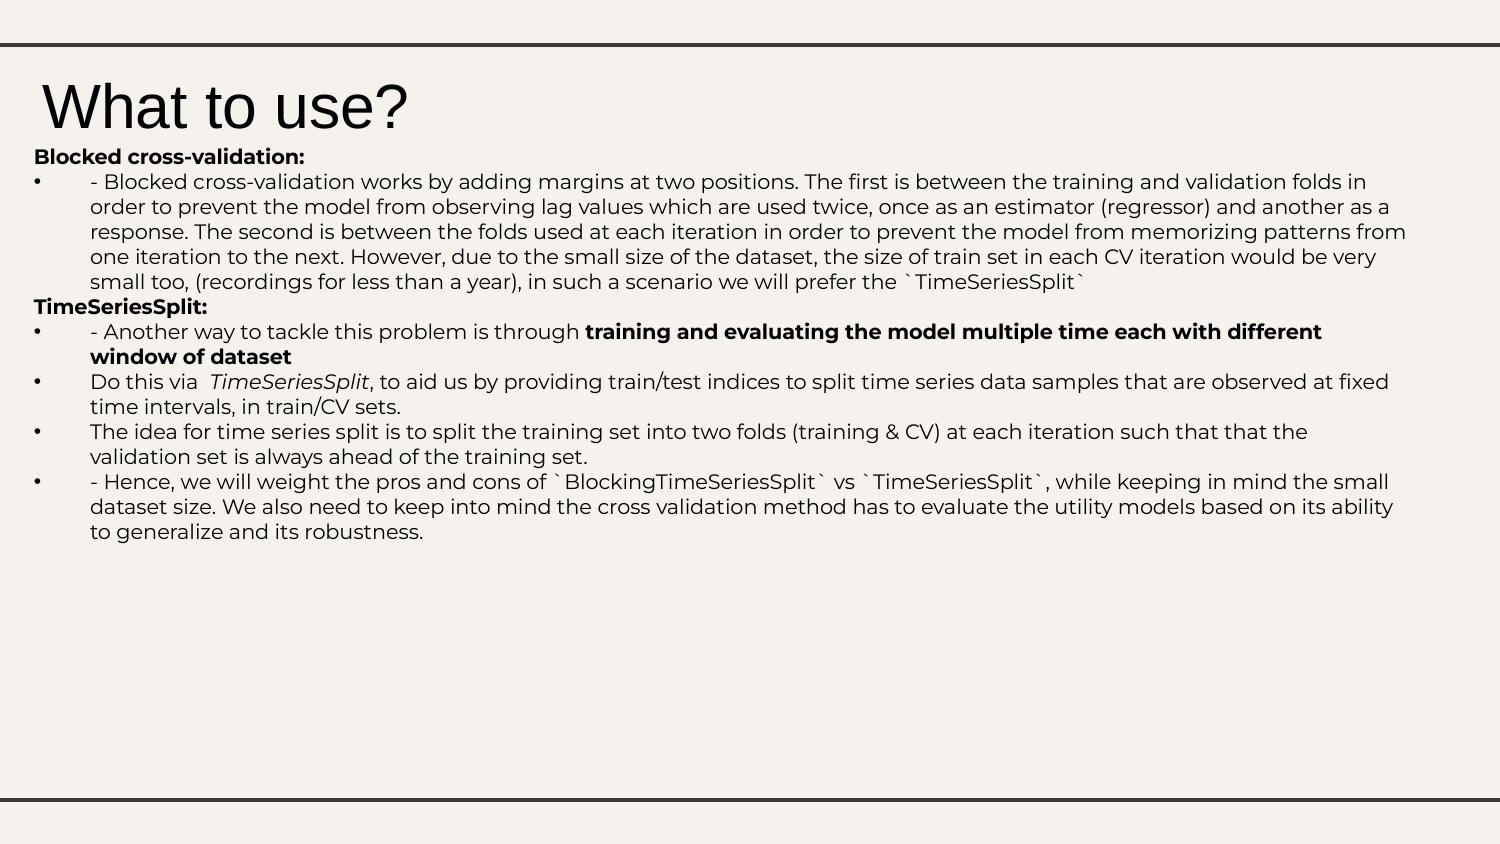

# What to use?
Blocked cross-validation:
- Blocked cross-validation works by adding margins at two positions. The first is between the training and validation folds in order to prevent the model from observing lag values which are used twice, once as an estimator (regressor) and another as a response. The second is between the folds used at each iteration in order to prevent the model from memorizing patterns from one iteration to the next. However, due to the small size of the dataset, the size of train set in each CV iteration would be very small too, (recordings for less than a year), in such a scenario we will prefer the `TimeSeriesSplit`
TimeSeriesSplit:
- Another way to tackle this problem is through training and evaluating the model multiple time each with different window of dataset
Do this via  TimeSeriesSplit, to aid us by providing train/test indices to split time series data samples that are observed at fixed time intervals, in train/CV sets.
The idea for time series split is to split the training set into two folds (training & CV) at each iteration such that that the validation set is always ahead of the training set.
- Hence, we will weight the pros and cons of `BlockingTimeSeriesSplit` vs `TimeSeriesSplit`, while keeping in mind the small dataset size. We also need to keep into mind the cross validation method has to evaluate the utility models based on its ability to generalize and its robustness.